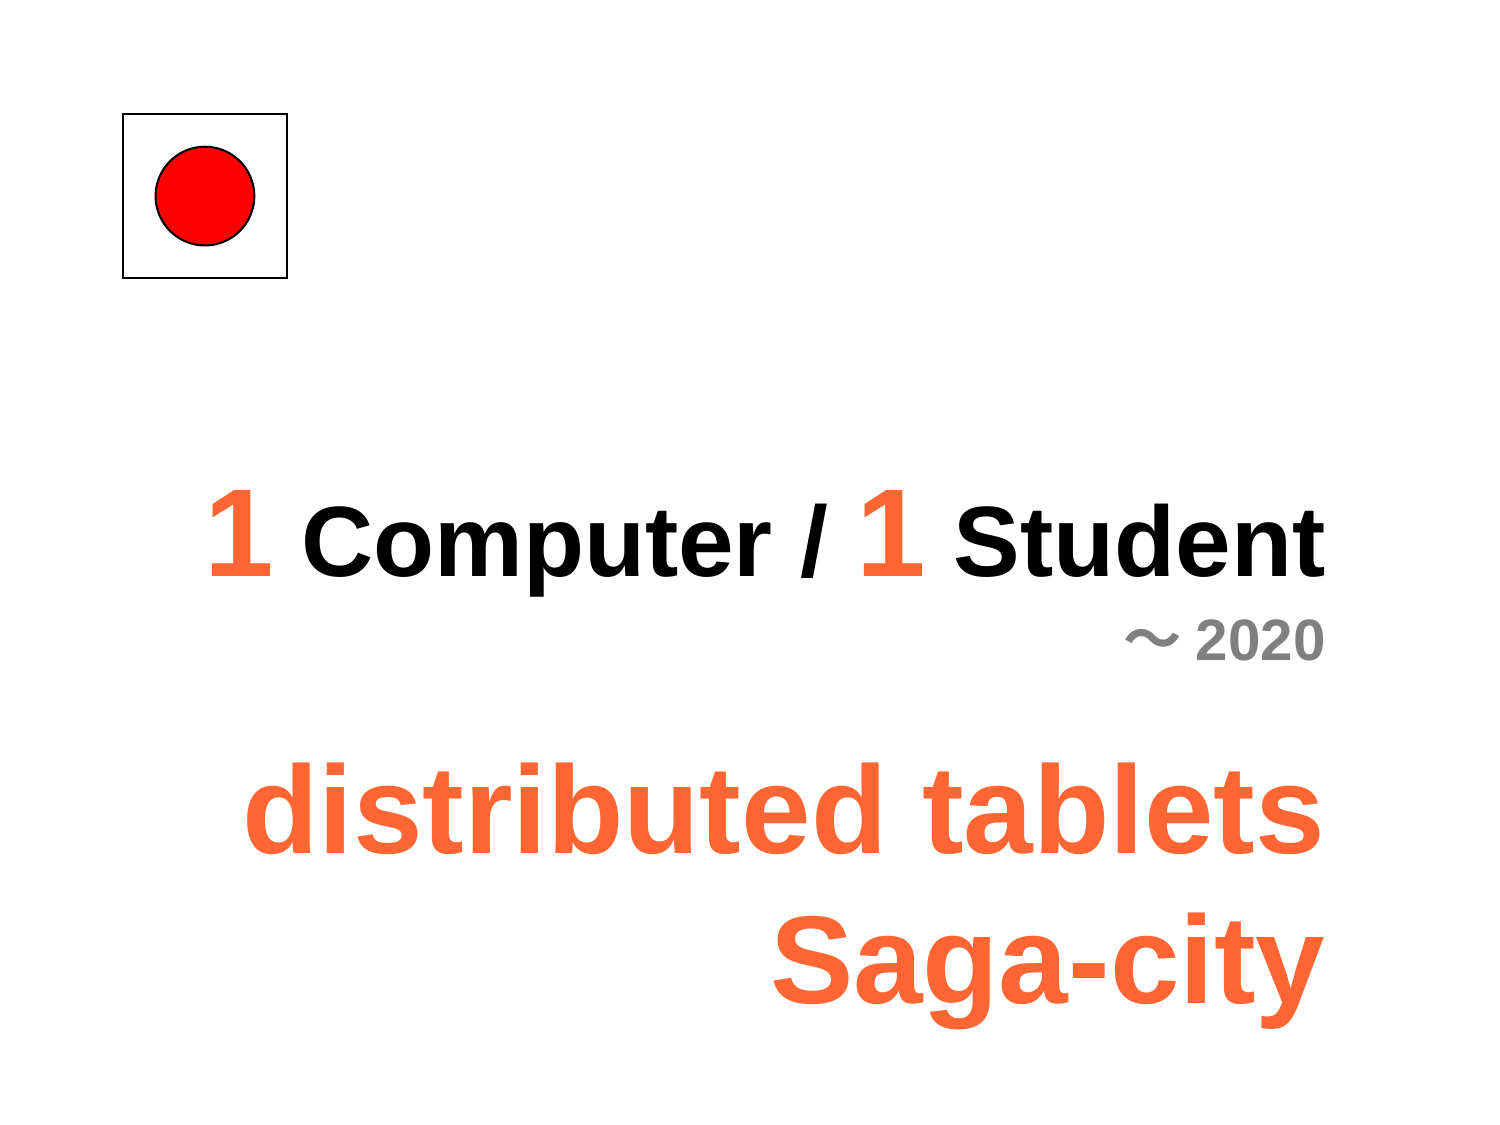

1 Computer / 1 Student
～2020

distributed tablets
Saga-city